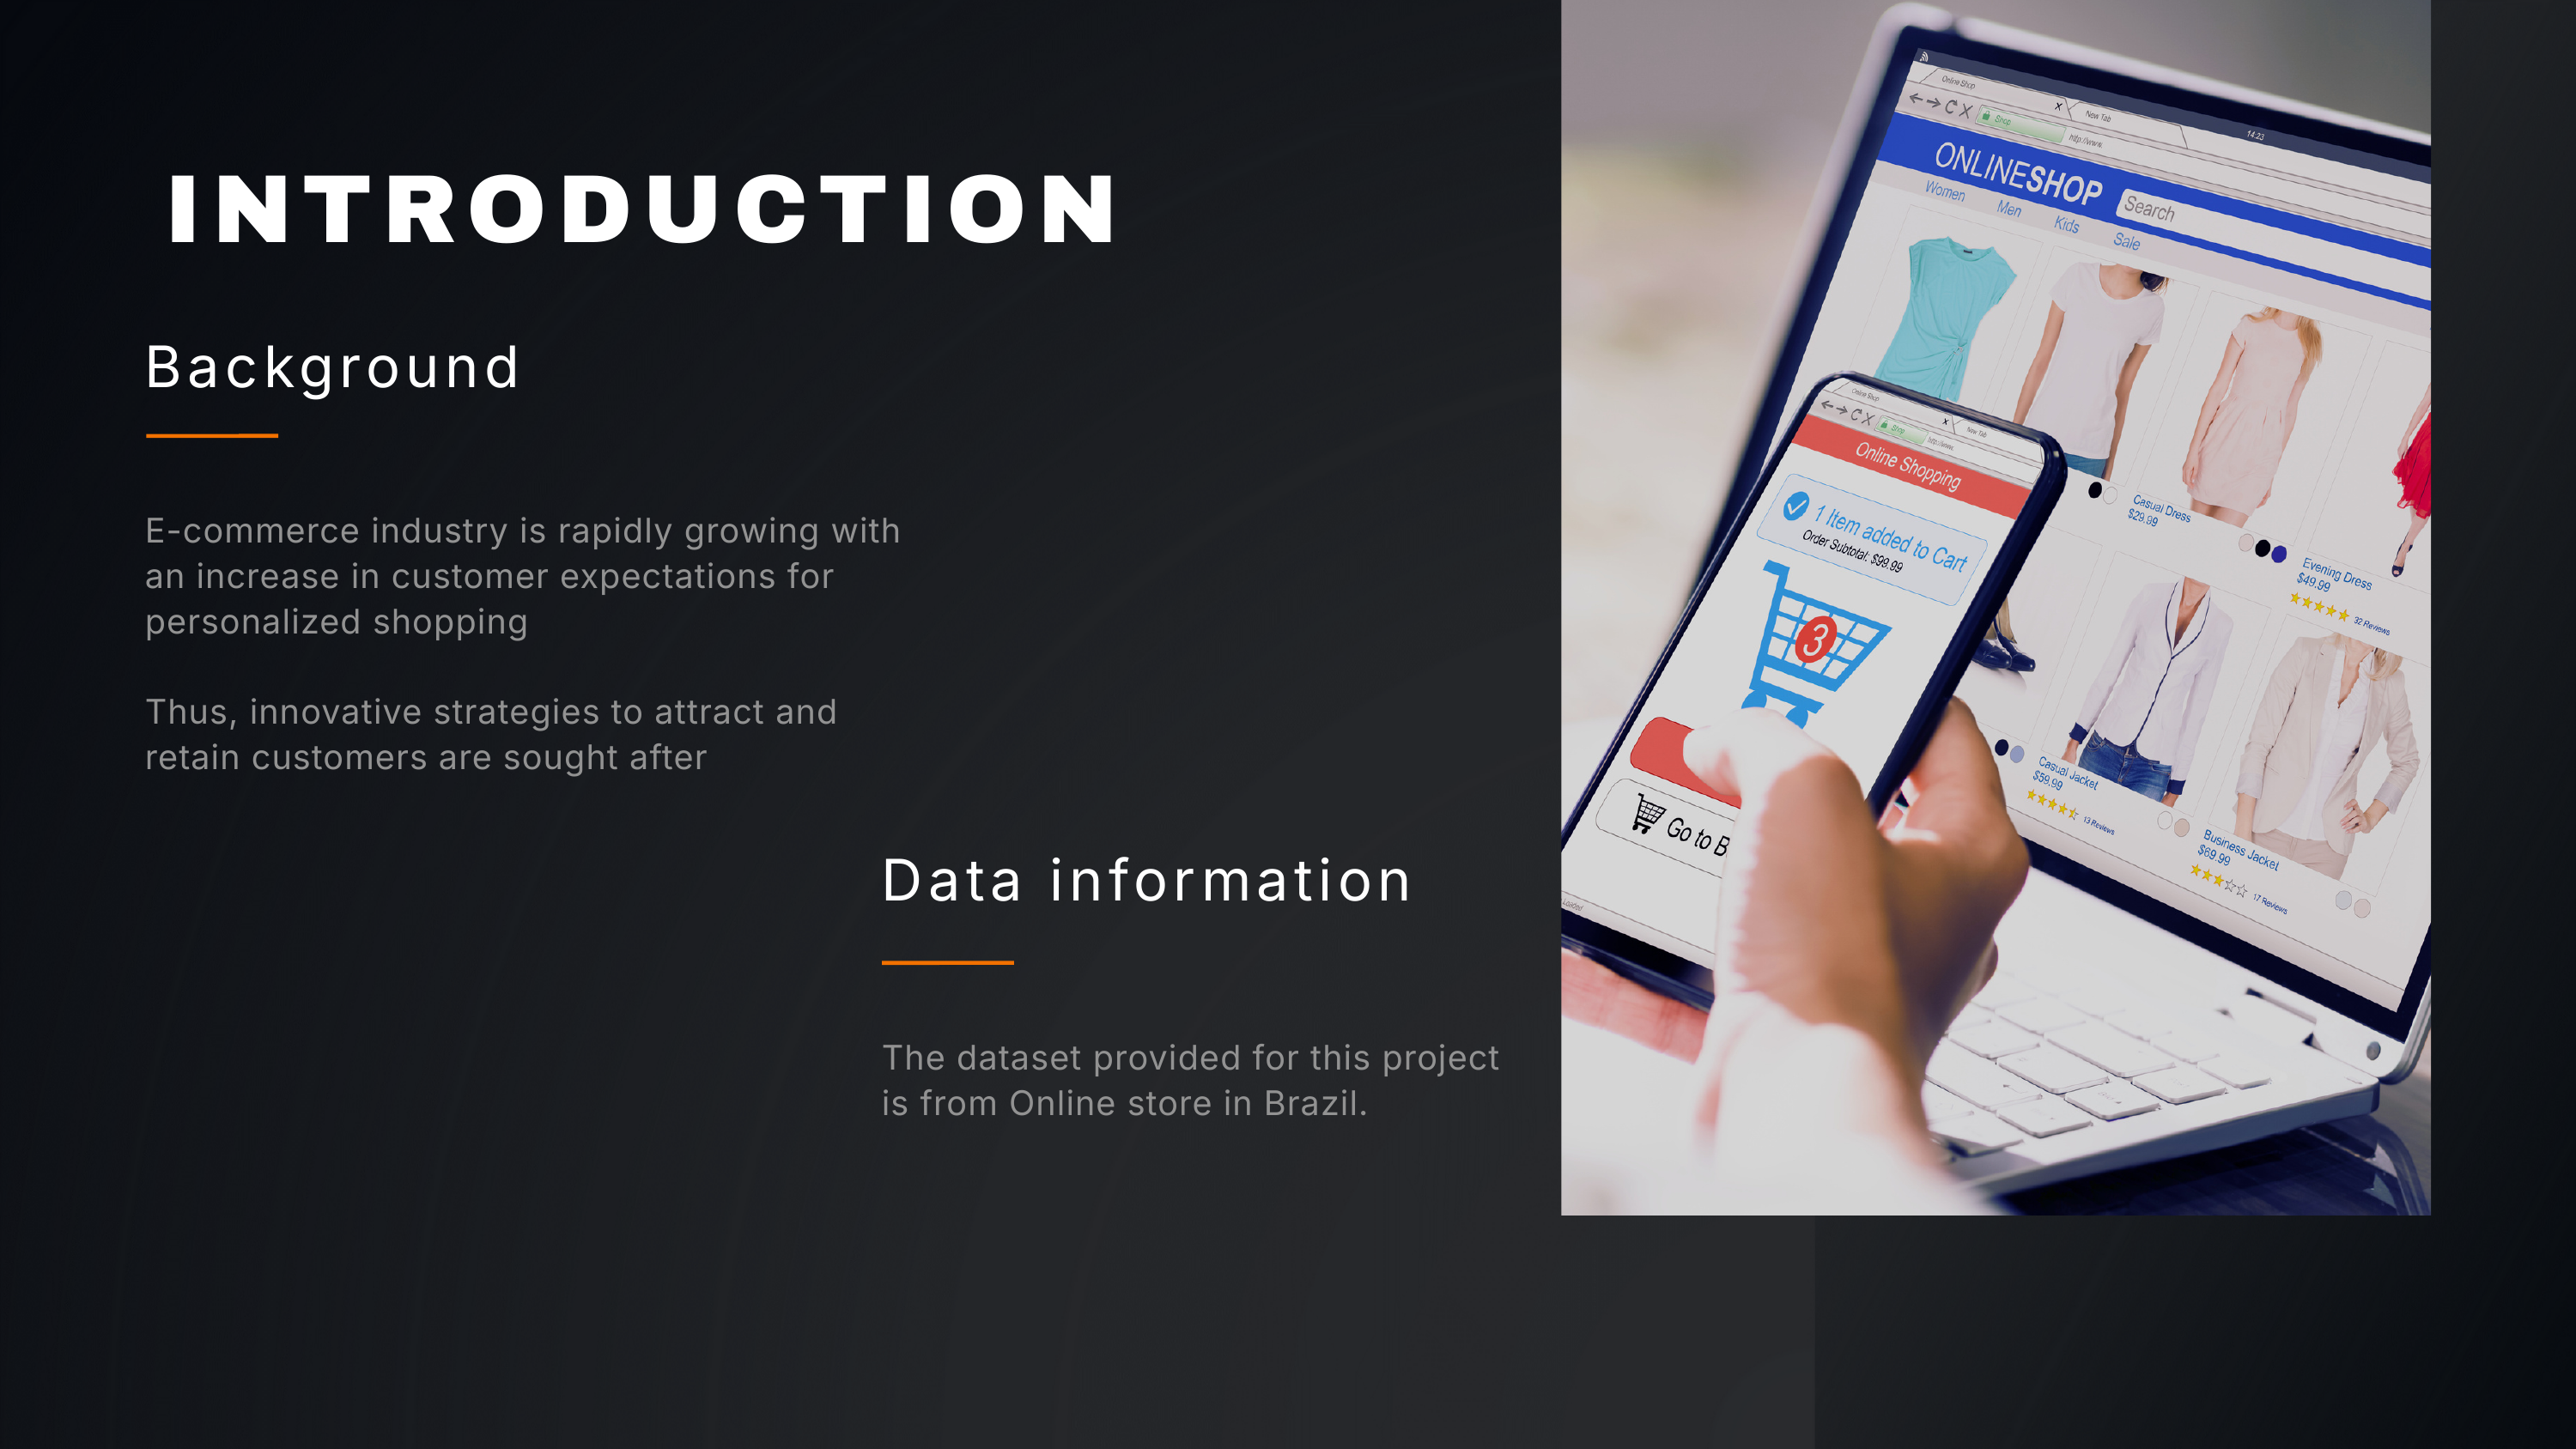

INTRODUCTION
Background

E-commerce industry is rapidly growing with an increase in customer expectations for personalized shopping

Thus, innovative strategies to attract and retain customers are sought after
Data information

The dataset provided for this project is from Online store in Brazil.